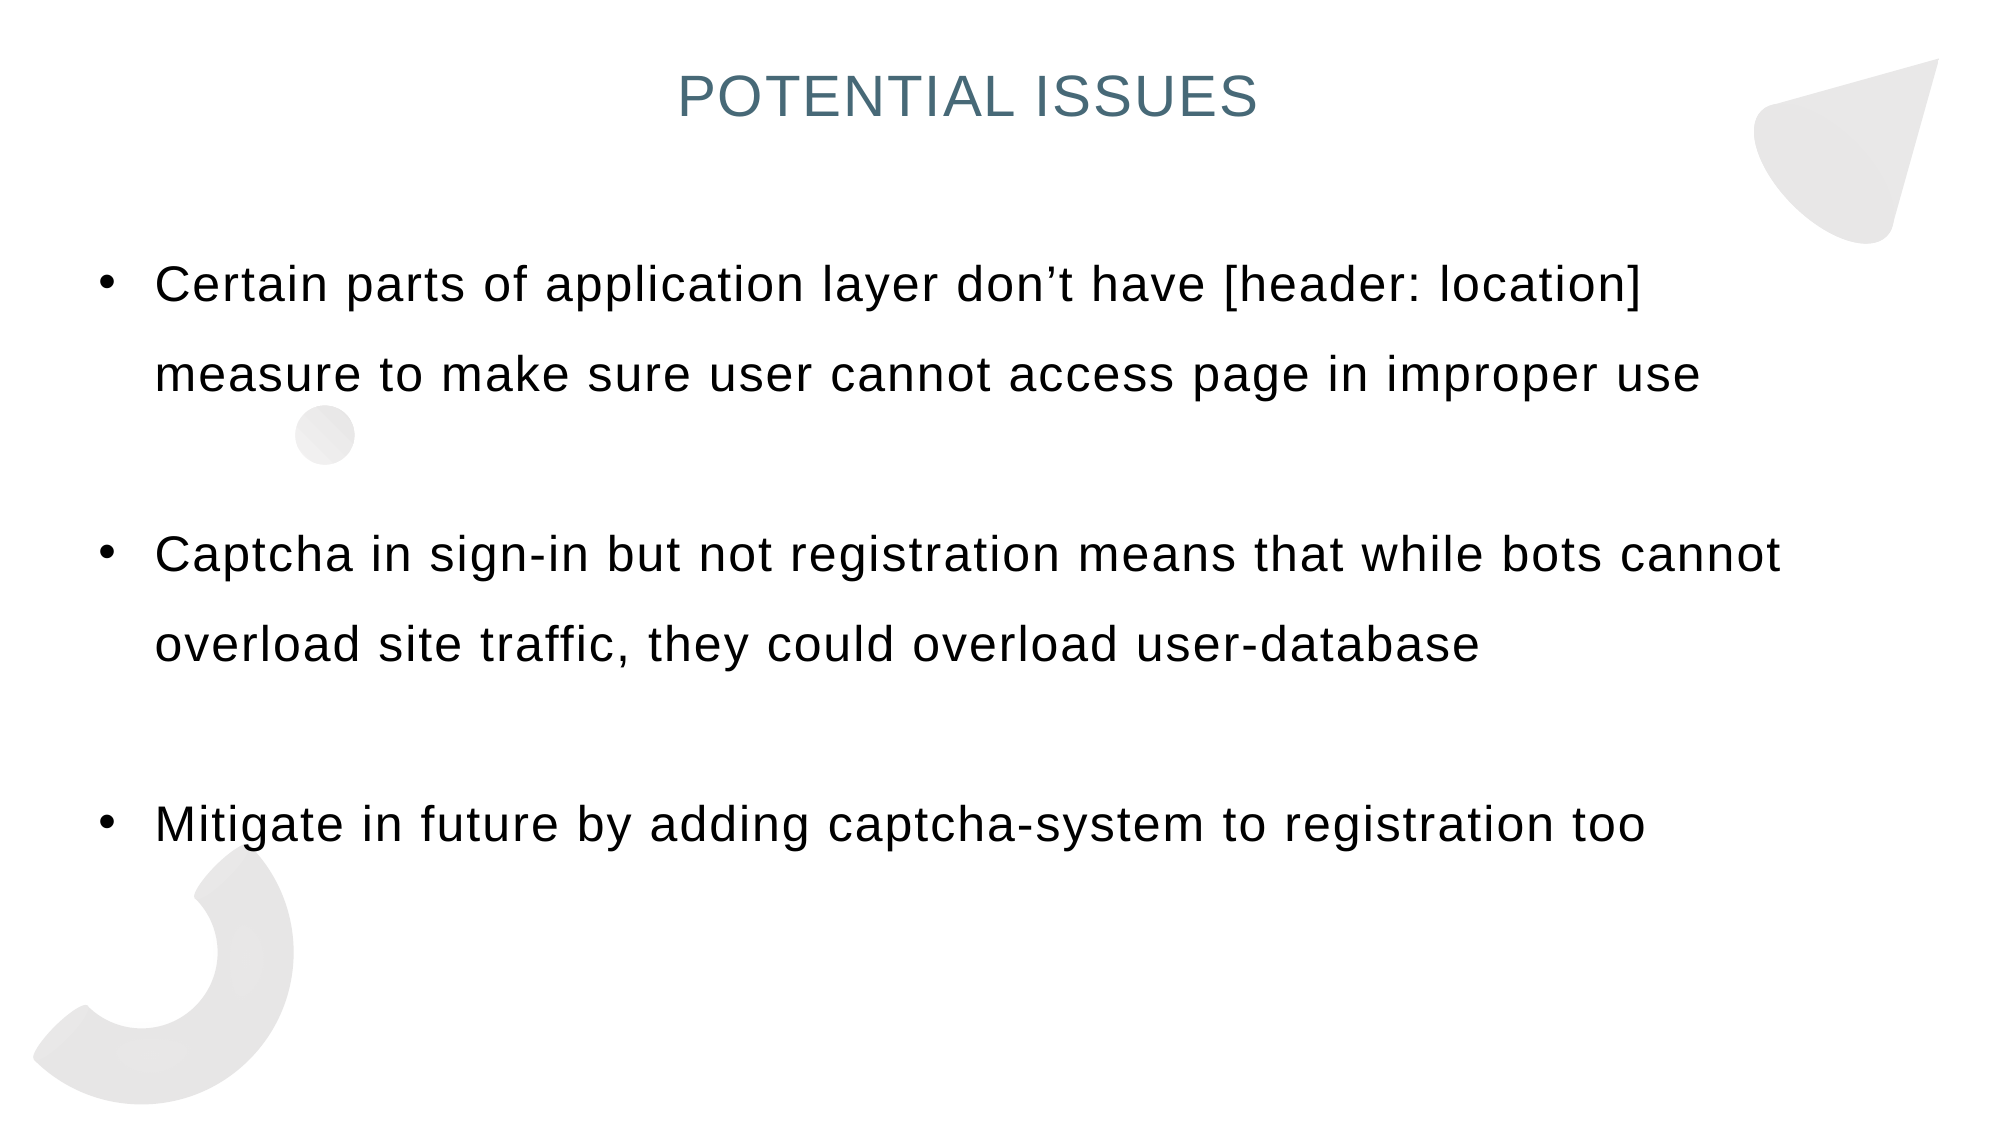

# POTENTIAL ISSUES
Certain parts of application layer don’t have [header: location] measure to make sure user cannot access page in improper use

Captcha in sign-in but not registration means that while bots cannot overload site traffic, they could overload user-database

Mitigate in future by adding captcha-system to registration too